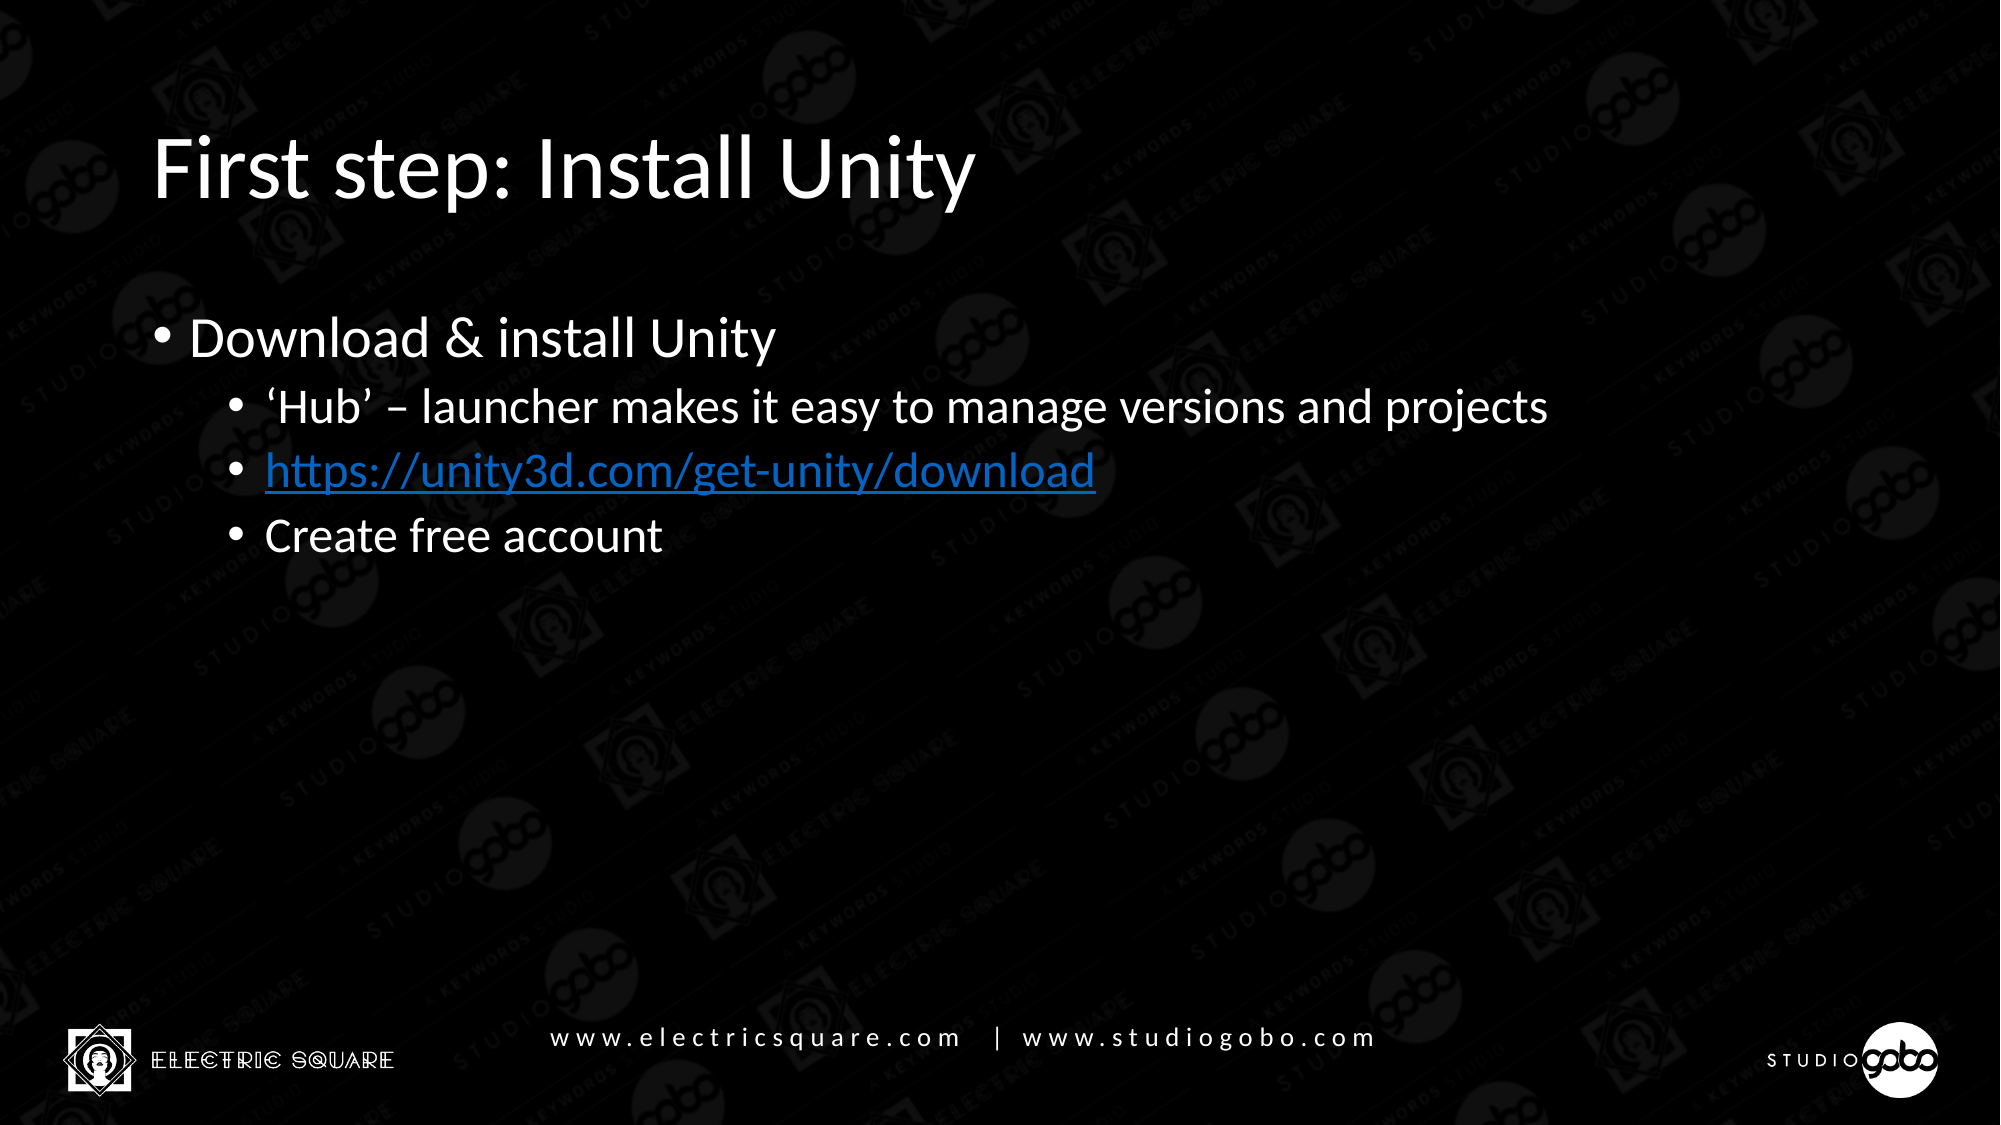

# First step: Install Unity
Download & install Unity
‘Hub’ – launcher makes it easy to manage versions and projects
https://unity3d.com/get-unity/download
Create free account